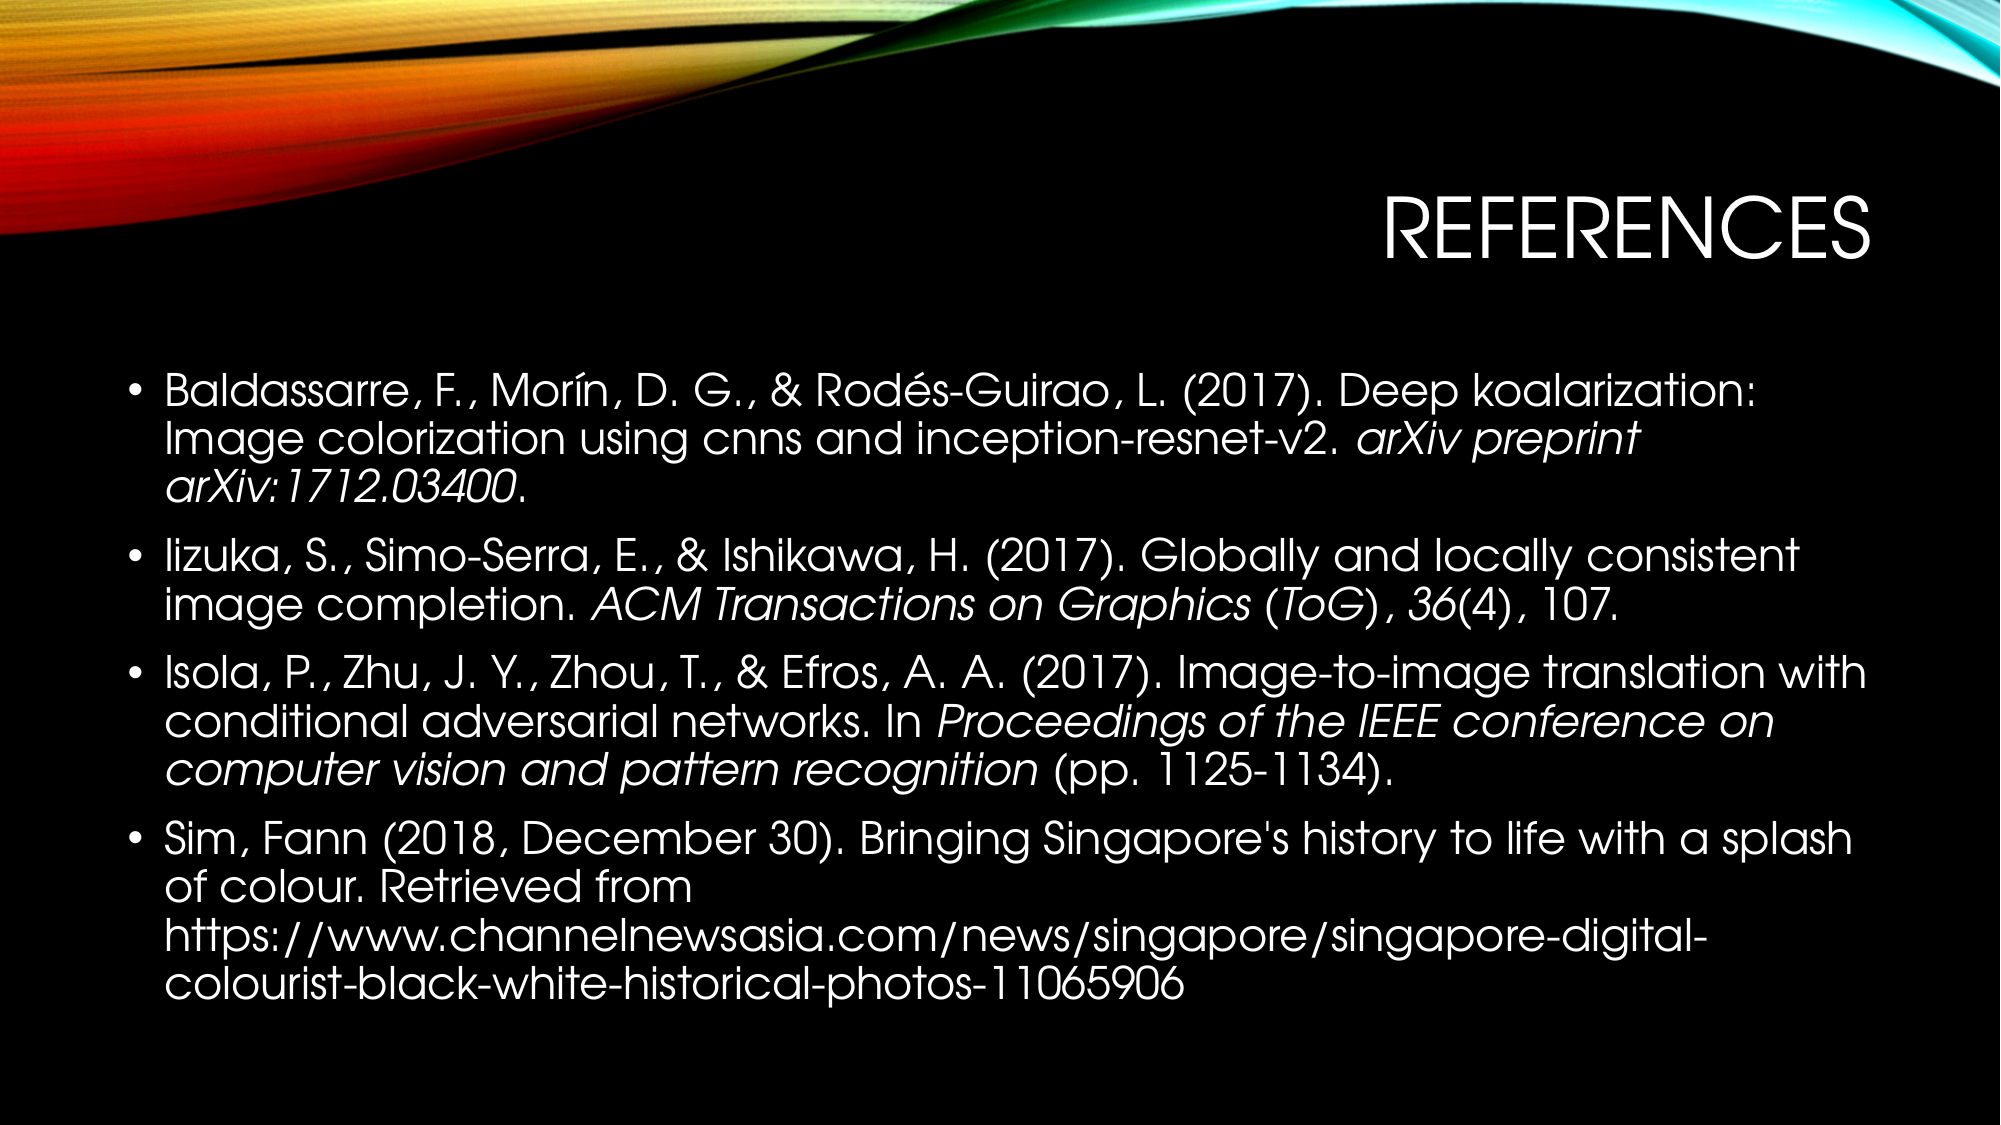

# References
Baldassarre, F., Morín, D. G., & Rodés-Guirao, L. (2017). Deep koalarization: Image colorization using cnns and inception-resnet-v2. arXiv preprint arXiv:1712.03400.
Iizuka, S., Simo-Serra, E., & Ishikawa, H. (2017). Globally and locally consistent image completion. ACM Transactions on Graphics (ToG), 36(4), 107.
Isola, P., Zhu, J. Y., Zhou, T., & Efros, A. A. (2017). Image-to-image translation with conditional adversarial networks. In Proceedings of the IEEE conference on computer vision and pattern recognition (pp. 1125-1134).
Sim, Fann (2018, December 30). Bringing Singapore's history to life with a splash of colour. Retrieved from https://www.channelnewsasia.com/news/singapore/singapore-digital-colourist-black-white-historical-photos-11065906